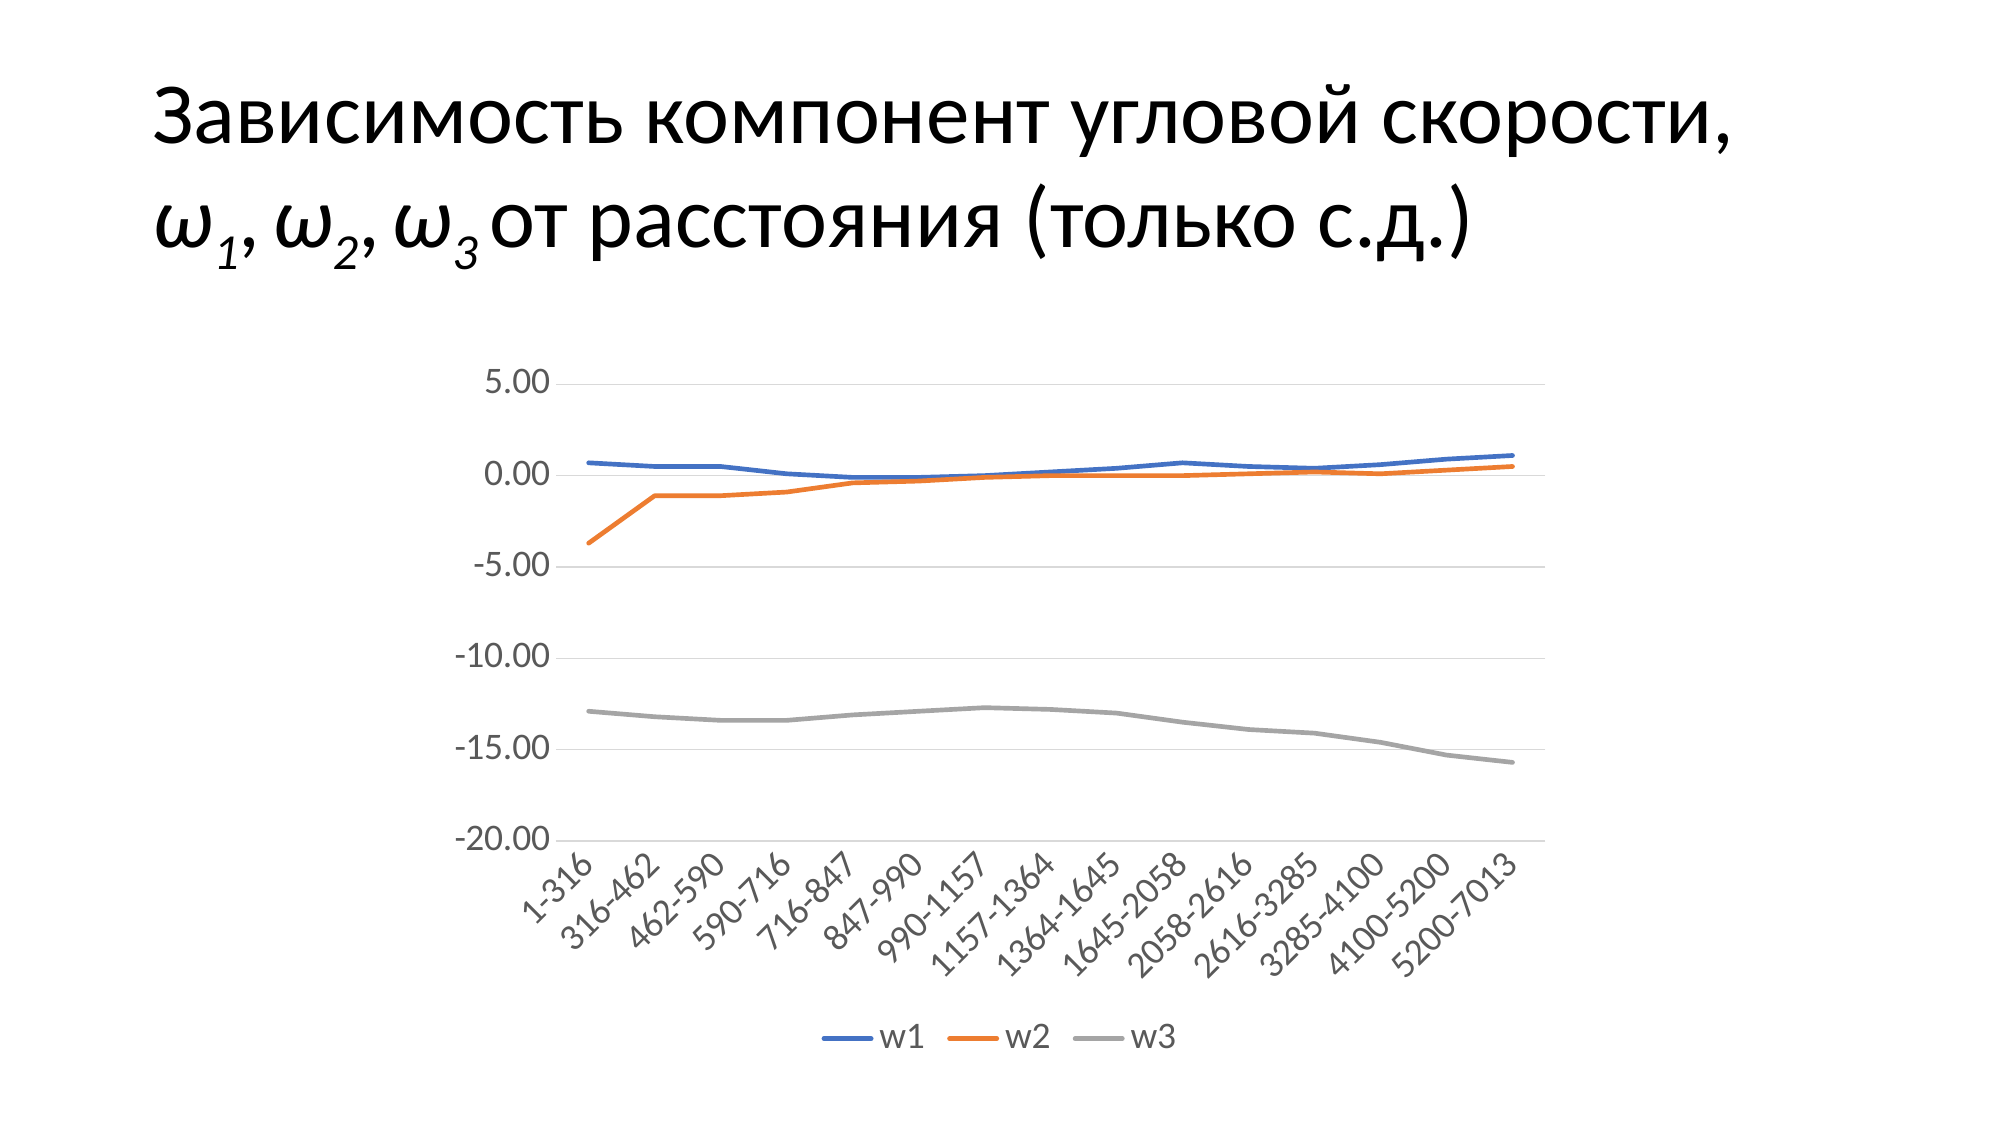

# Зависимость компонент угловой скорости, ω1, ω2, ω3 от расстояния (только с.д.)

### Chart

| Category | w1 | w2 | w3 |
|---|---|---|---|
| 1-316 | 0.7 | -3.7 | -12.9 |
| 316-462 | 0.5 | -1.1 | -13.2 |
| 462-590 | 0.5 | -1.1 | -13.4 |
| 590-716 | 0.1 | -0.9 | -13.4 |
| 716-847 | -0.1 | -0.4 | -13.1 |
| 847-990 | -0.1 | -0.3 | -12.9 |
| 990-1157 | 0.0 | -0.1 | -12.7 |
| 1157-1364 | 0.2 | 0.0 | -12.8 |
| 1364-1645 | 0.4 | 0.0 | -13.0 |
| 1645-2058 | 0.7 | 0.0 | -13.5 |
| 2058-2616 | 0.5 | 0.1 | -13.9 |
| 2616-3285 | 0.4 | 0.2 | -14.1 |
| 3285-4100 | 0.6 | 0.1 | -14.6 |
| 4100-5200 | 0.9 | 0.3 | -15.3 |
| 5200-7013 | 1.1 | 0.5 | -15.7 |